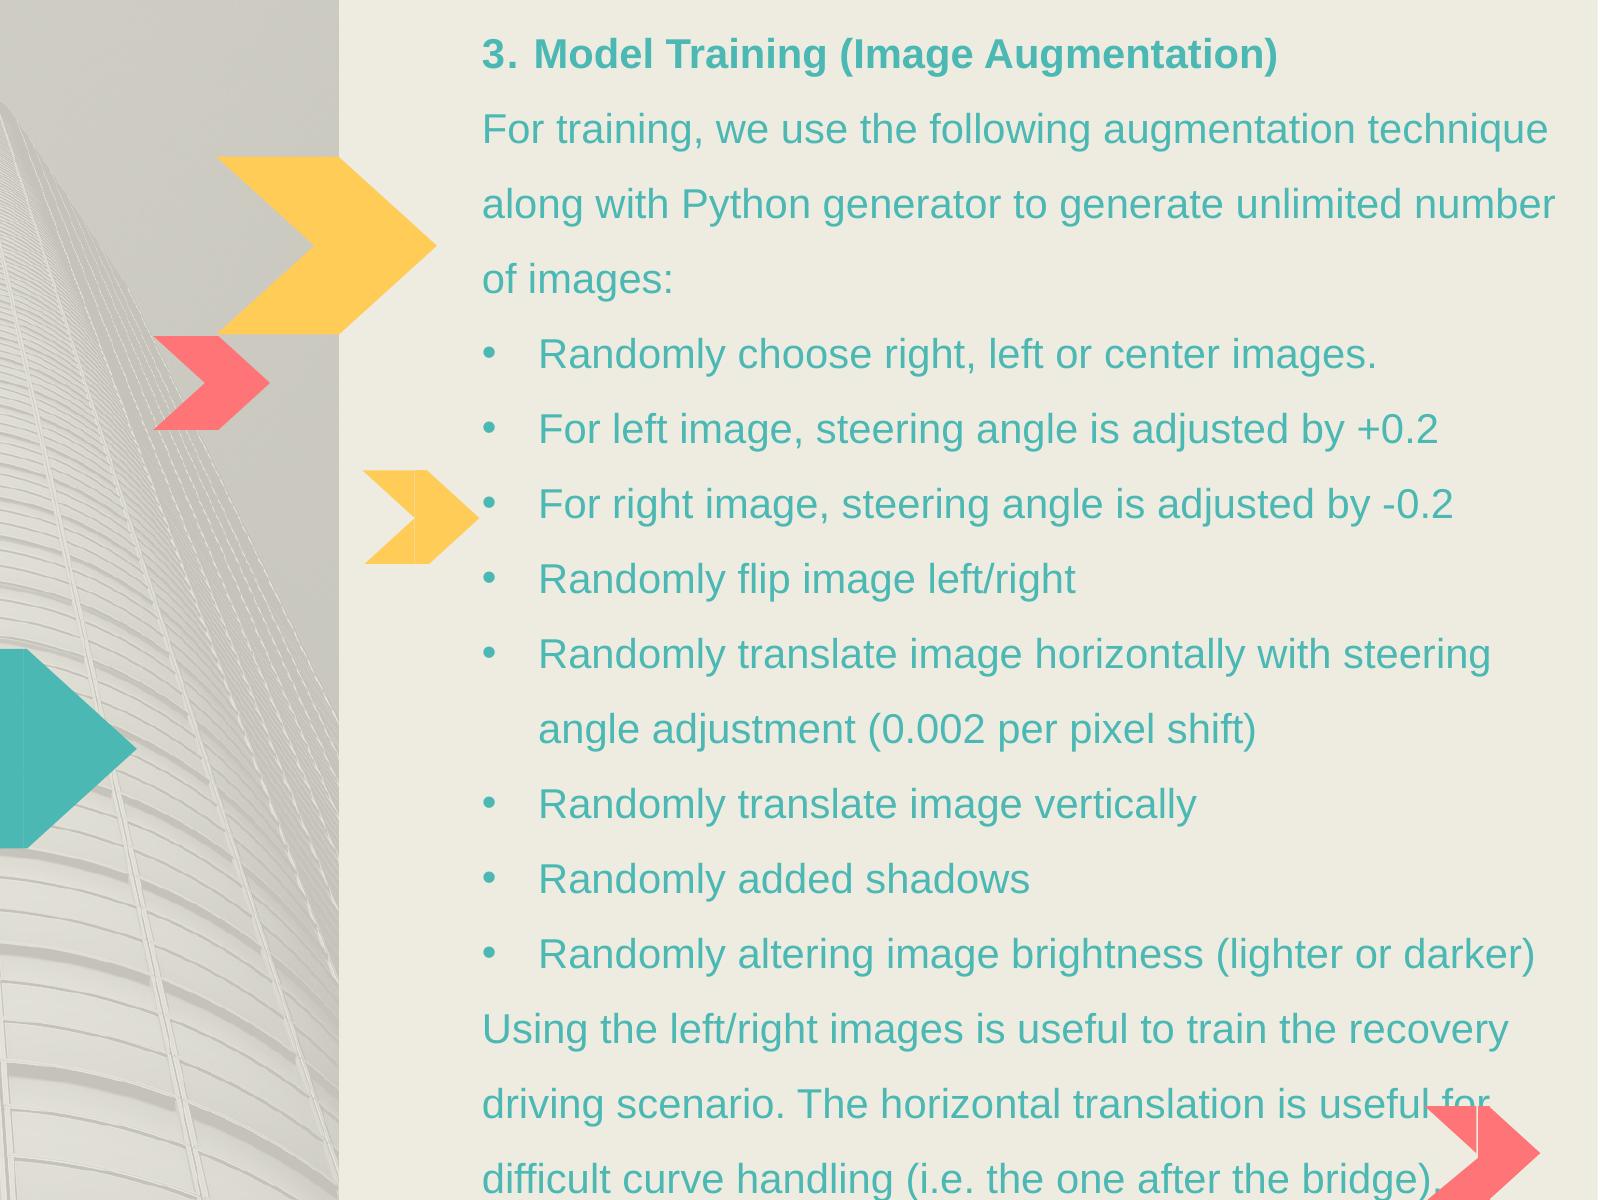

3. Model Training (Image Augmentation)
For training, we use the following augmentation technique along with Python generator to generate unlimited number of images:
Randomly choose right, left or center images.
For left image, steering angle is adjusted by +0.2
For right image, steering angle is adjusted by -0.2
Randomly flip image left/right
Randomly translate image horizontally with steering angle adjustment (0.002 per pixel shift)
Randomly translate image vertically
Randomly added shadows
Randomly altering image brightness (lighter or darker)
Using the left/right images is useful to train the recovery driving scenario. The horizontal translation is useful for difficult curve handling (i.e. the one after the bridge).